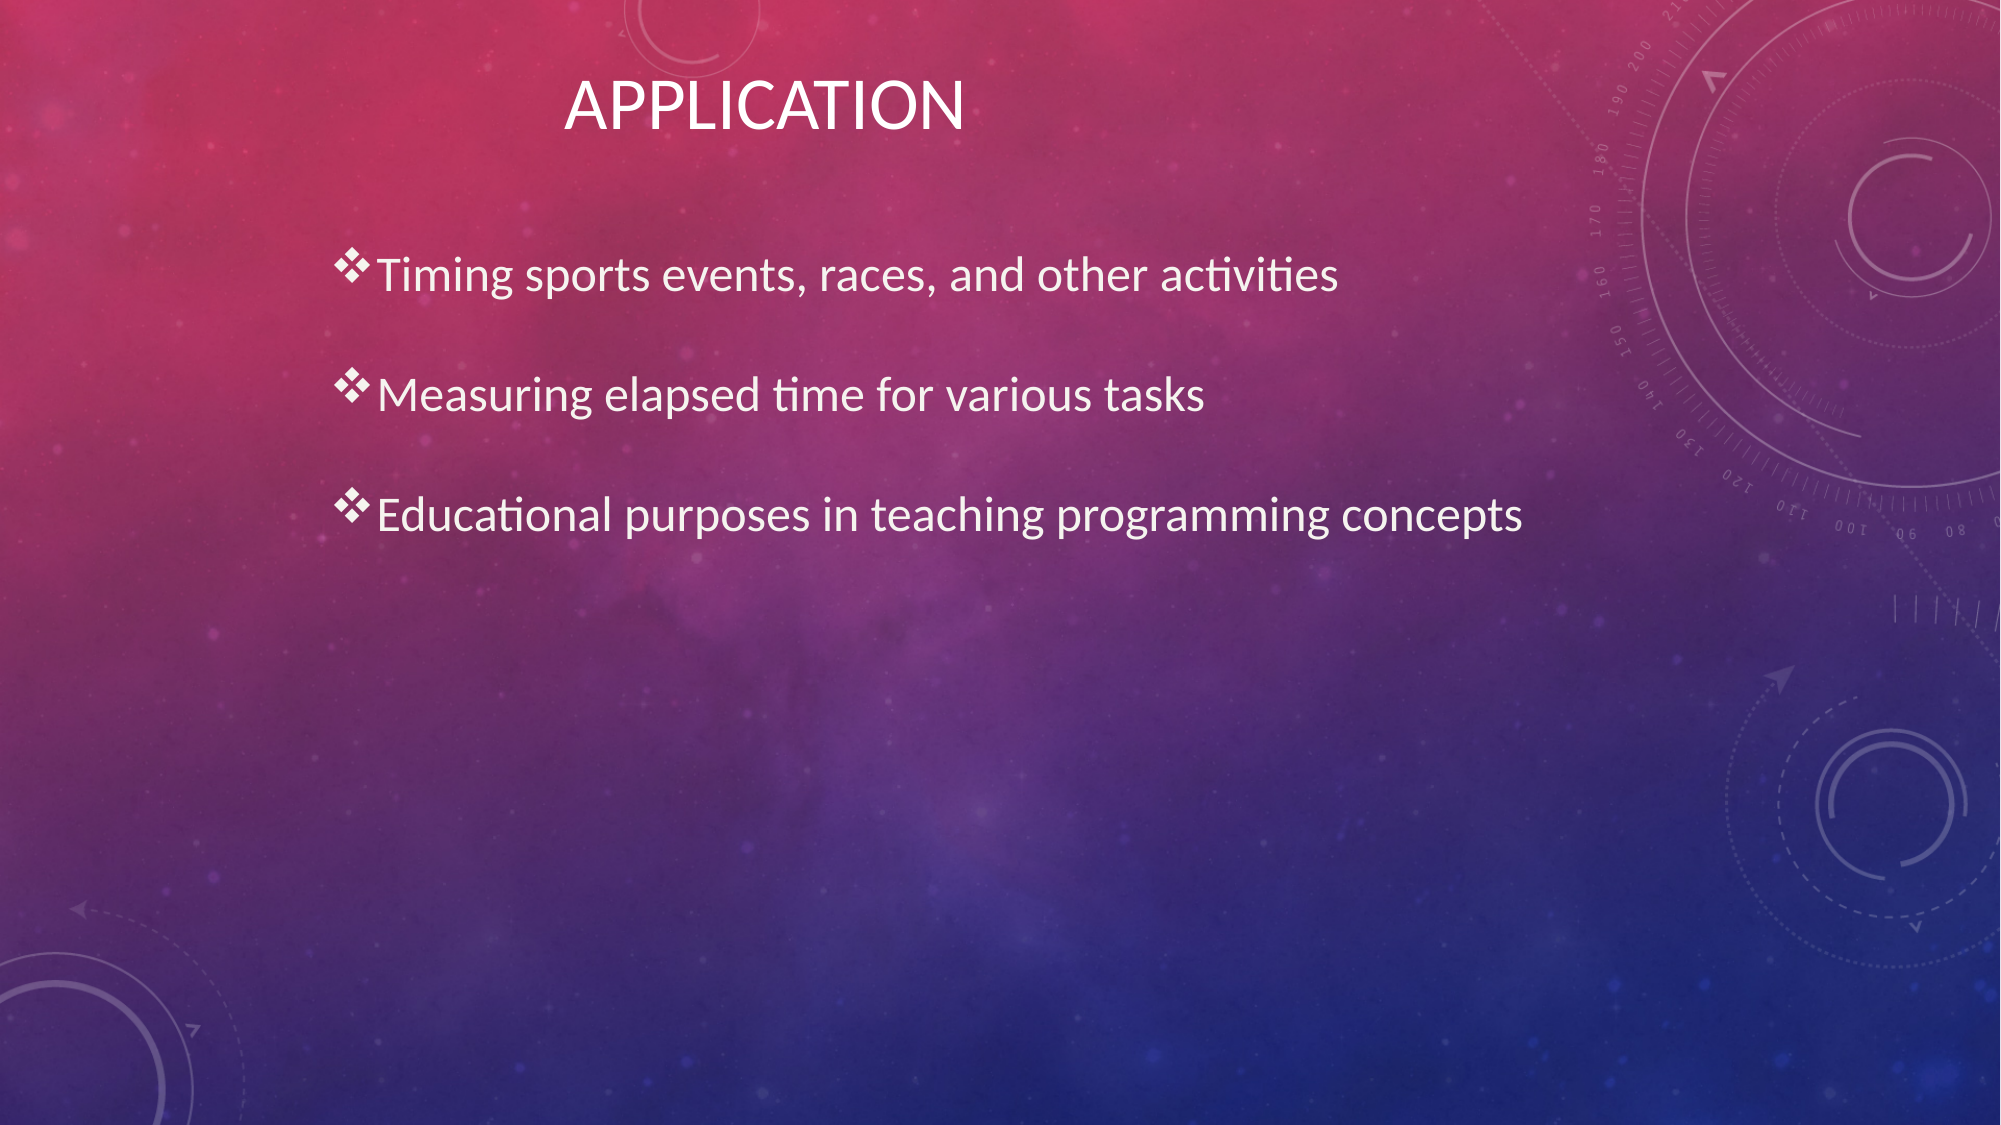

# Application
Timing sports events, races, and other activities

Measuring elapsed time for various tasks

Educational purposes in teaching programming concepts